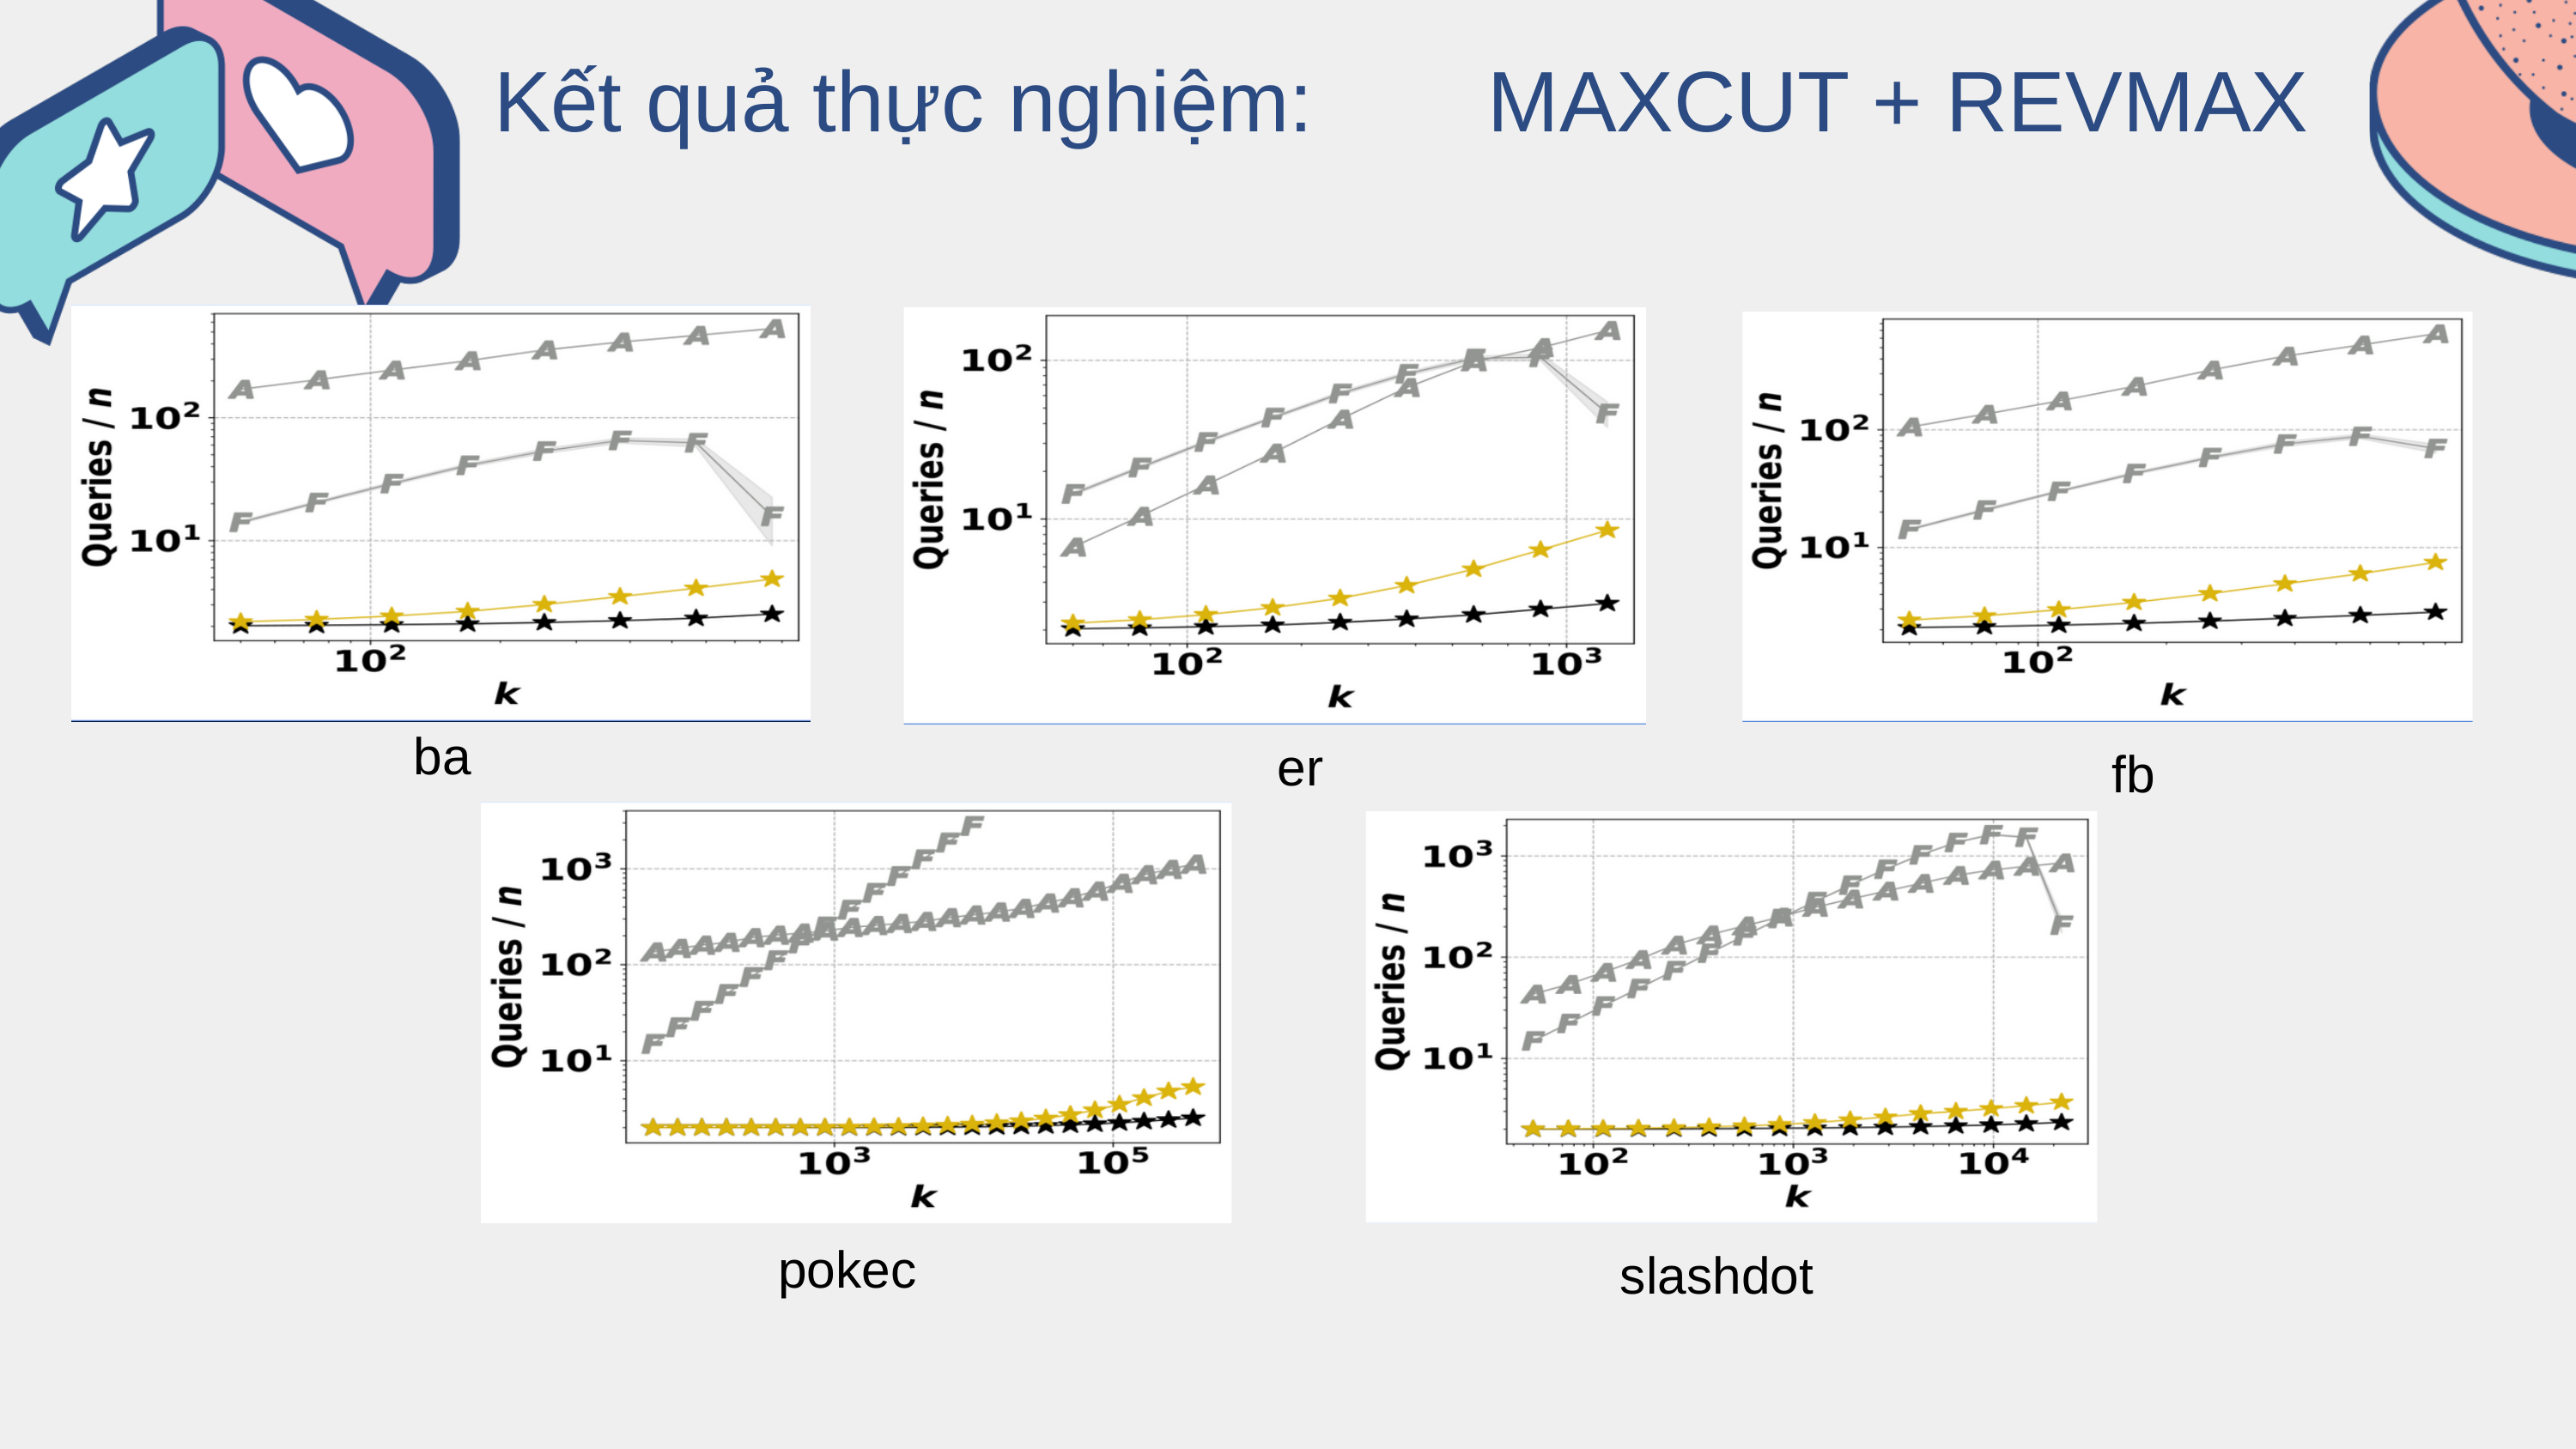

Kết quả thực nghiệm:
MAXCUT + REVMAX

ba
er
fb

pokec
slashdot